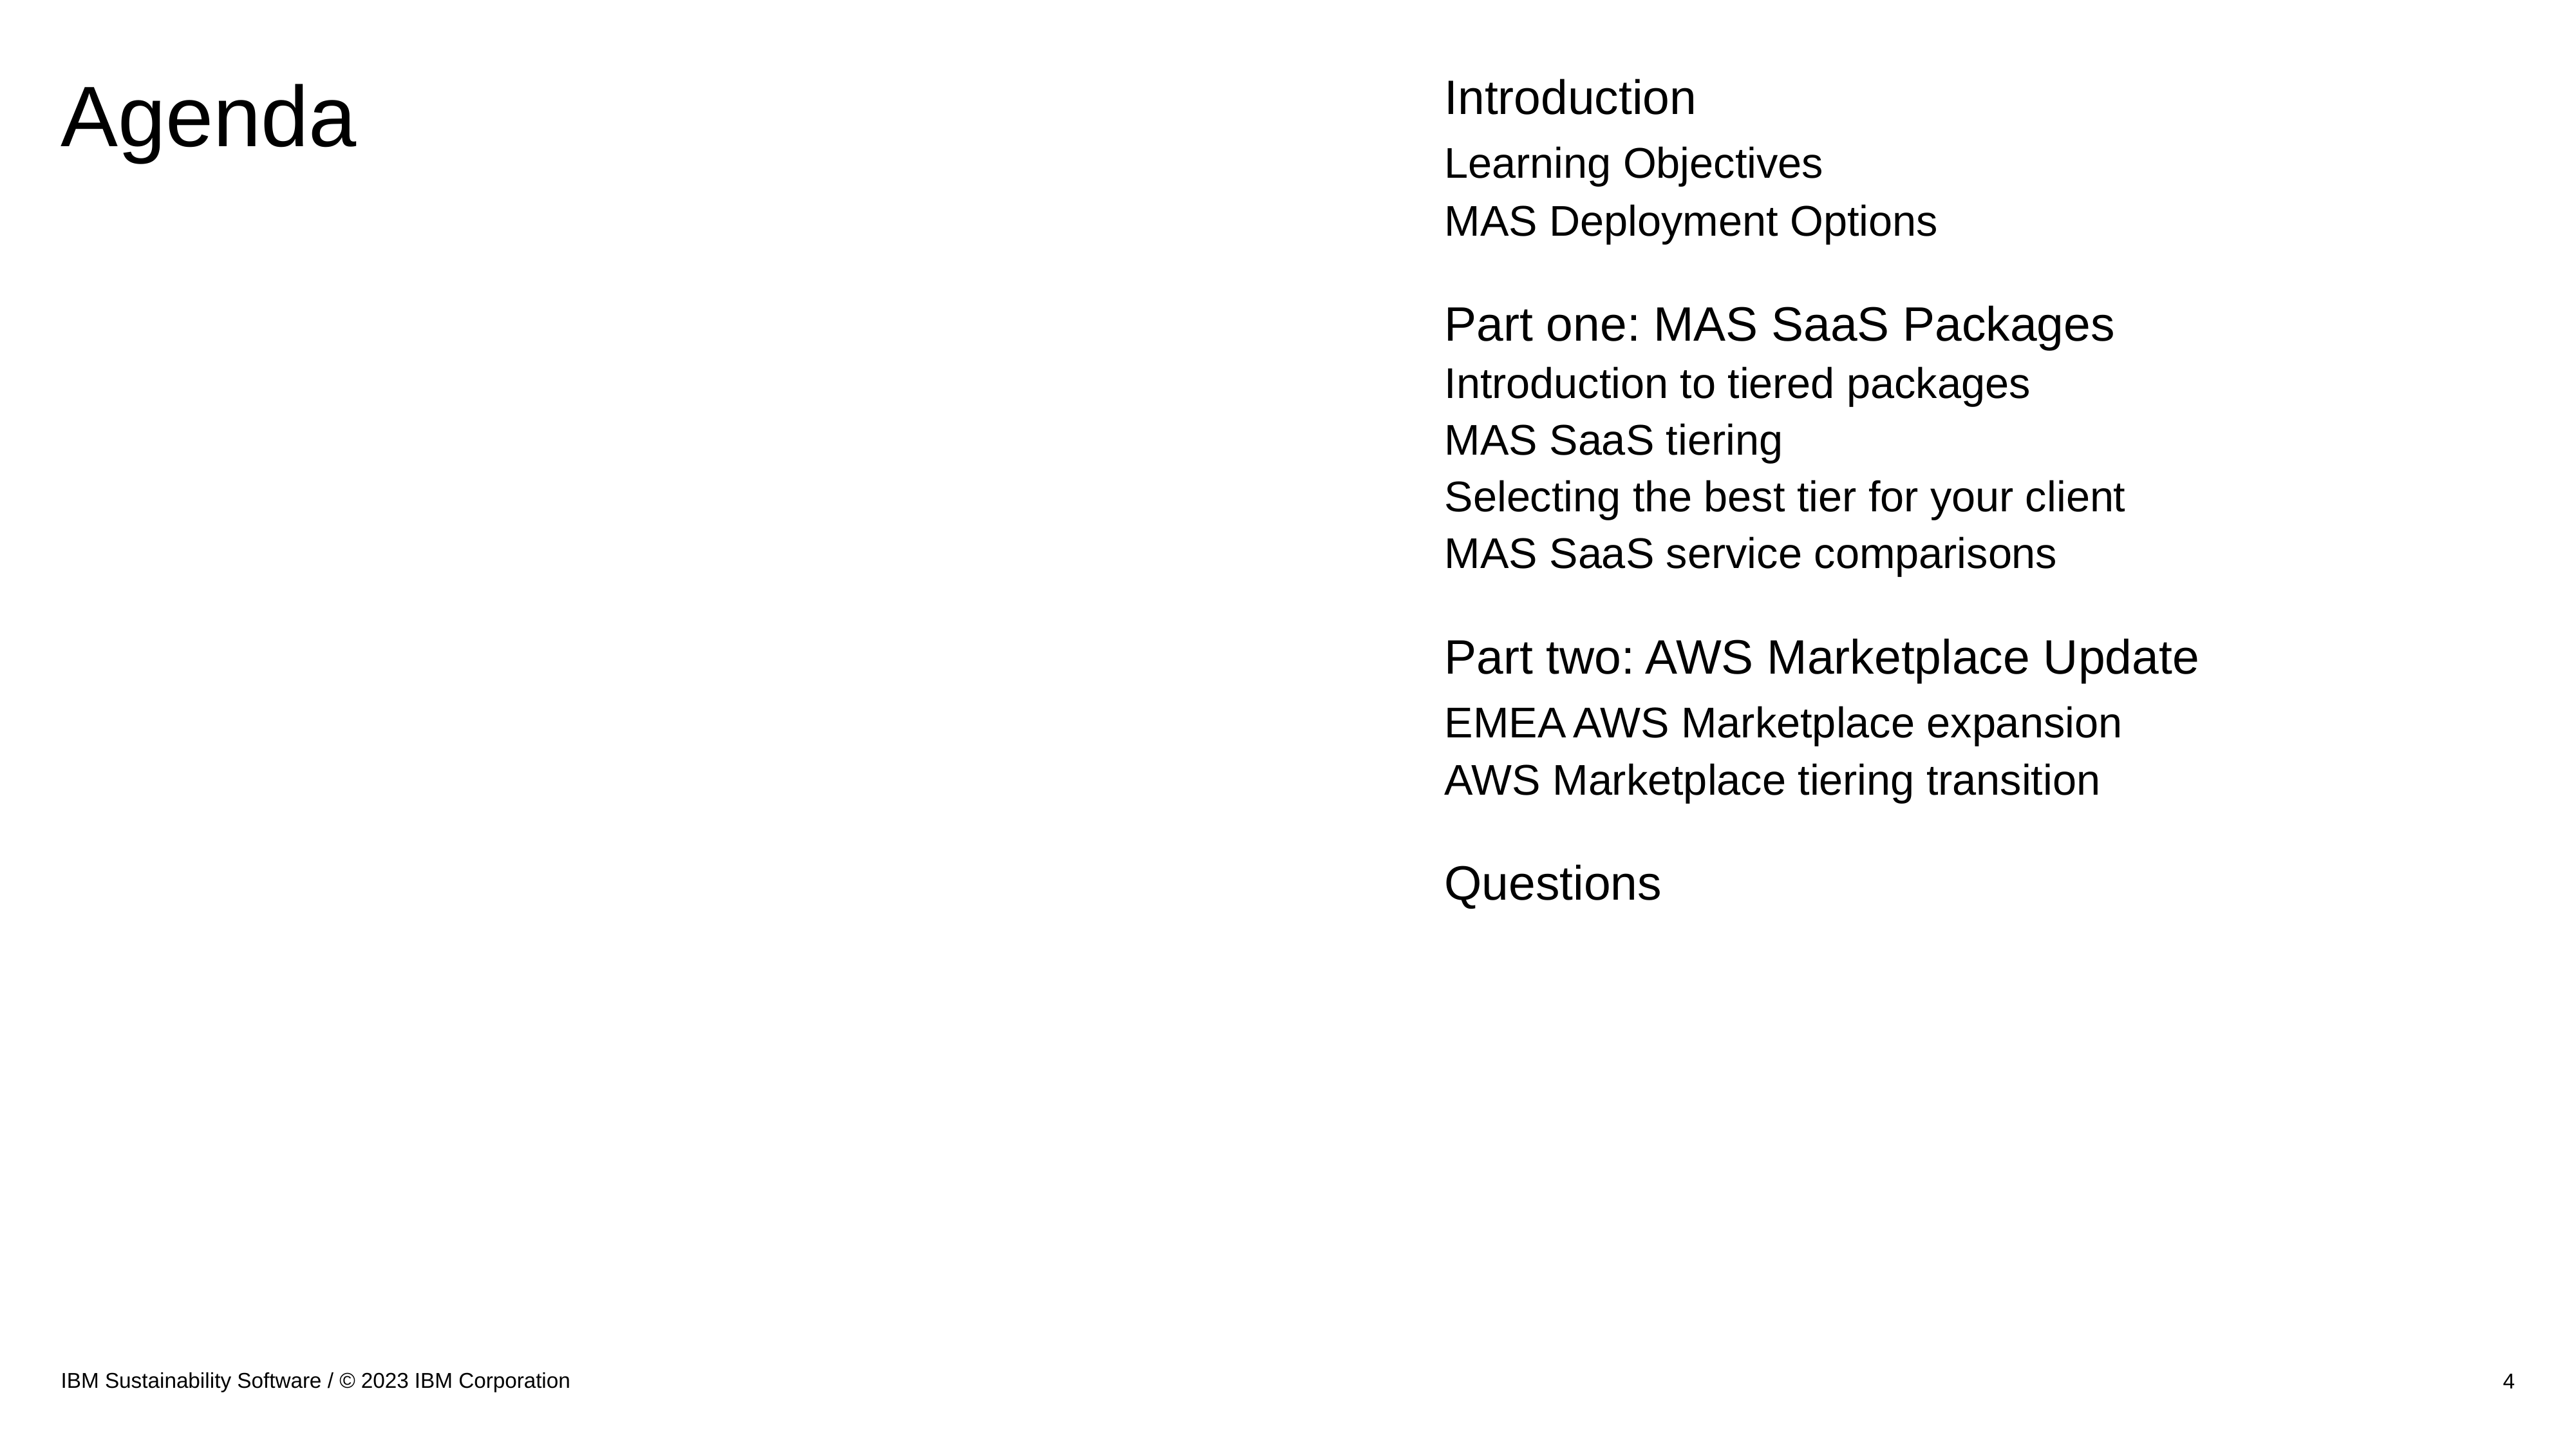

Introduction
	Learning Objectives
	MAS Deployment Options

	Part one: MAS SaaS Packages
	Introduction to tiered packages
	MAS SaaS tiering
	Selecting the best tier for your client
	MAS SaaS service comparisons

	Part two: AWS Marketplace Update
	EMEA AWS Marketplace expansion
	AWS Marketplace tiering transition

	Questions
# Agenda
IBM Sustainability Software / © 2023 IBM Corporation
4